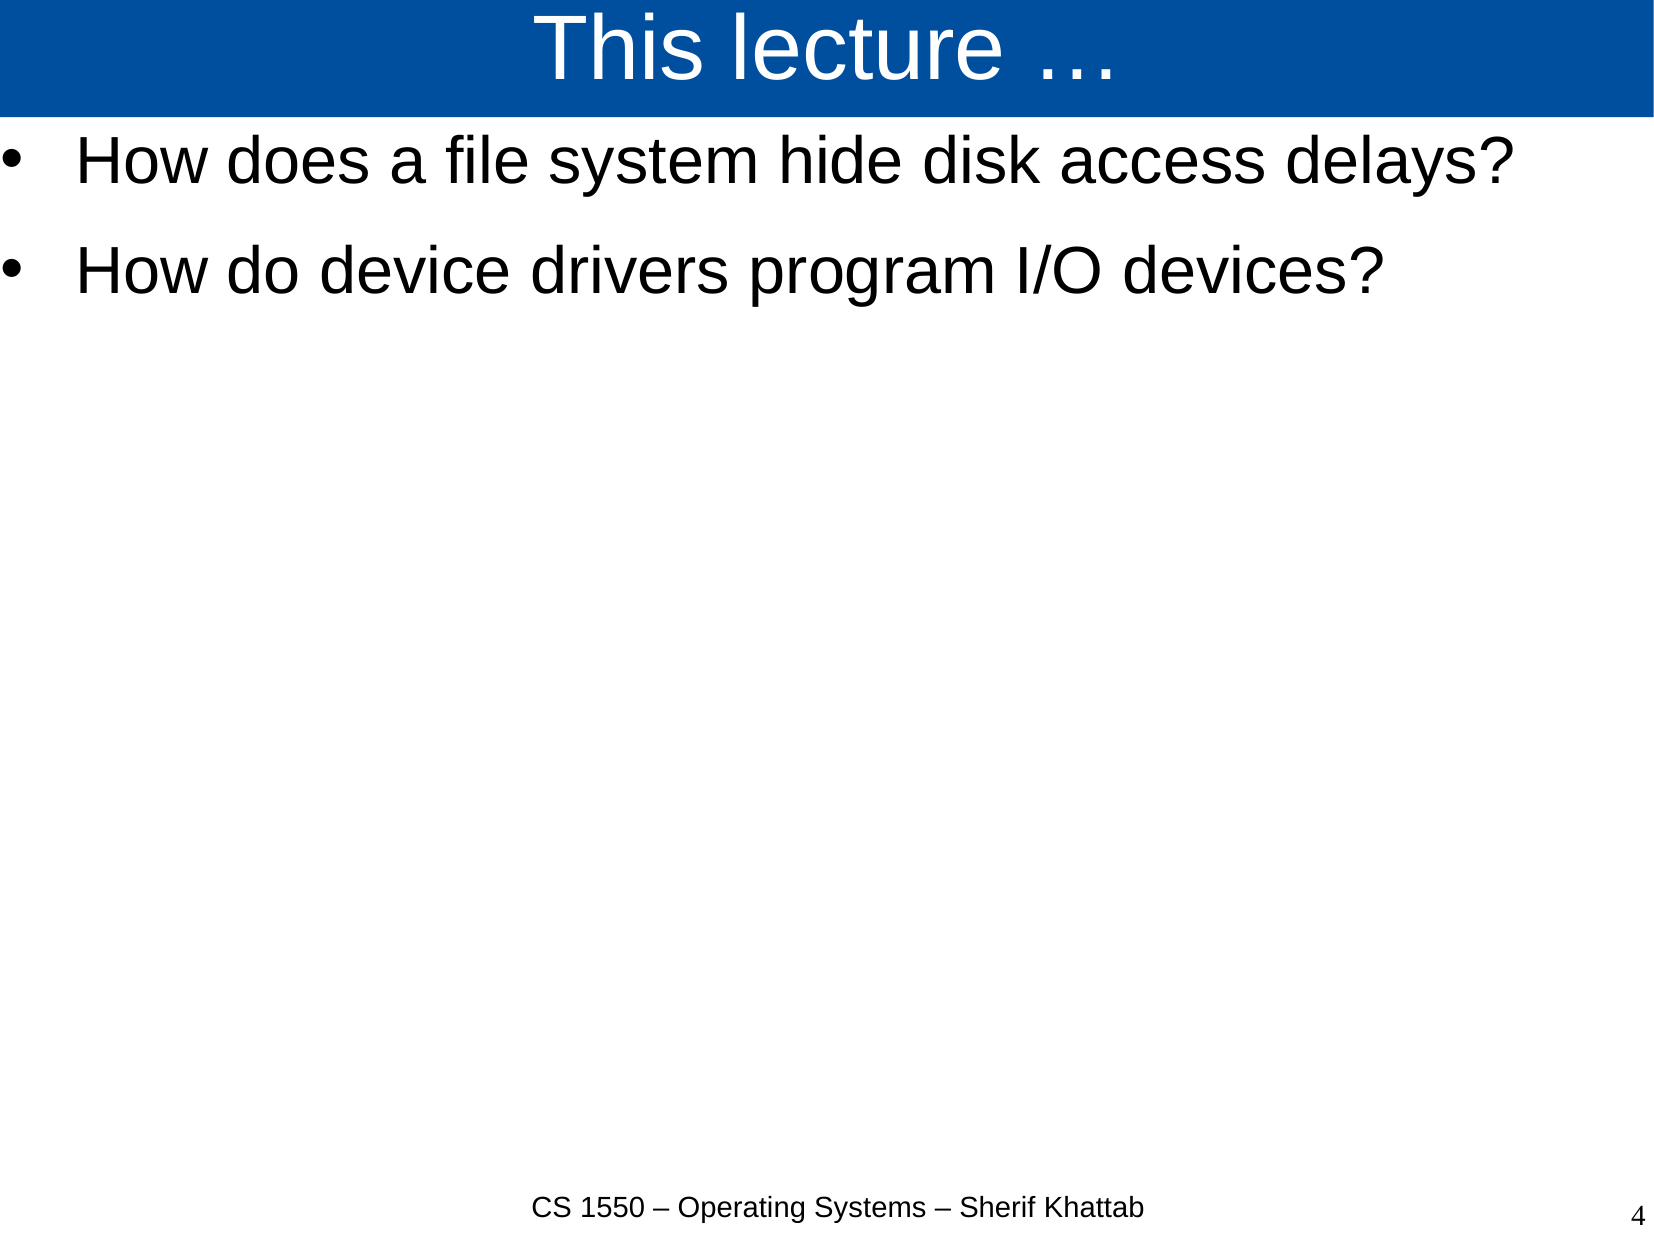

# This lecture …
How does a file system hide disk access delays?
How do device drivers program I/O devices?

CS 1550 – Operating Systems – Sherif Khattab
4